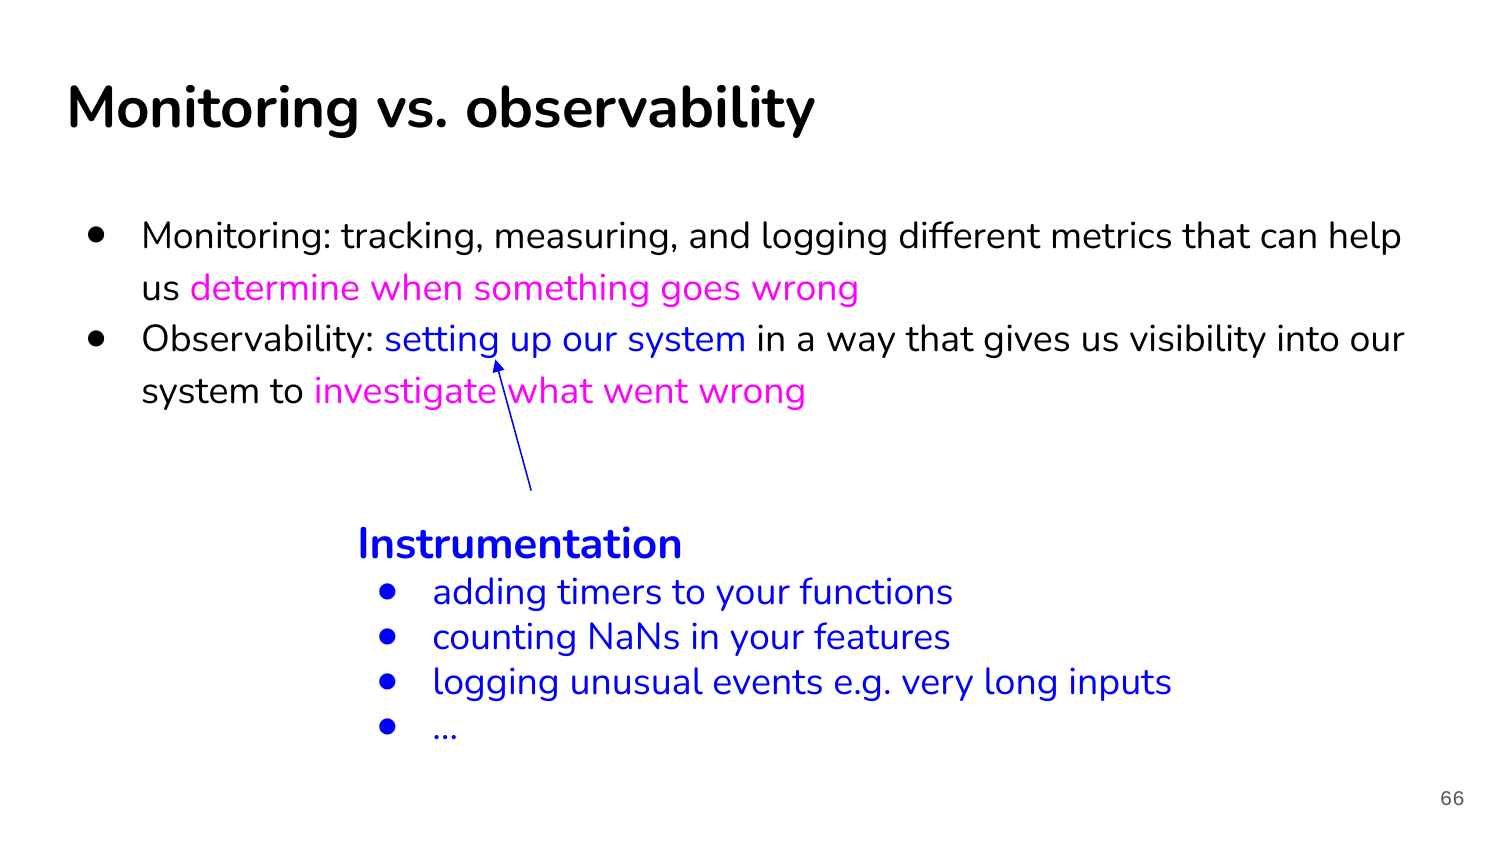

# Monitoring vs. observability
Monitoring: tracking, measuring, and logging different metrics that can help us determine when something goes wrong
Observability: setting up our system in a way that gives us visibility into our system to investigate what went wrong
Instrumentation
adding timers to your functions
counting NaNs in your features
logging unusual events e.g. very long inputs
…
66